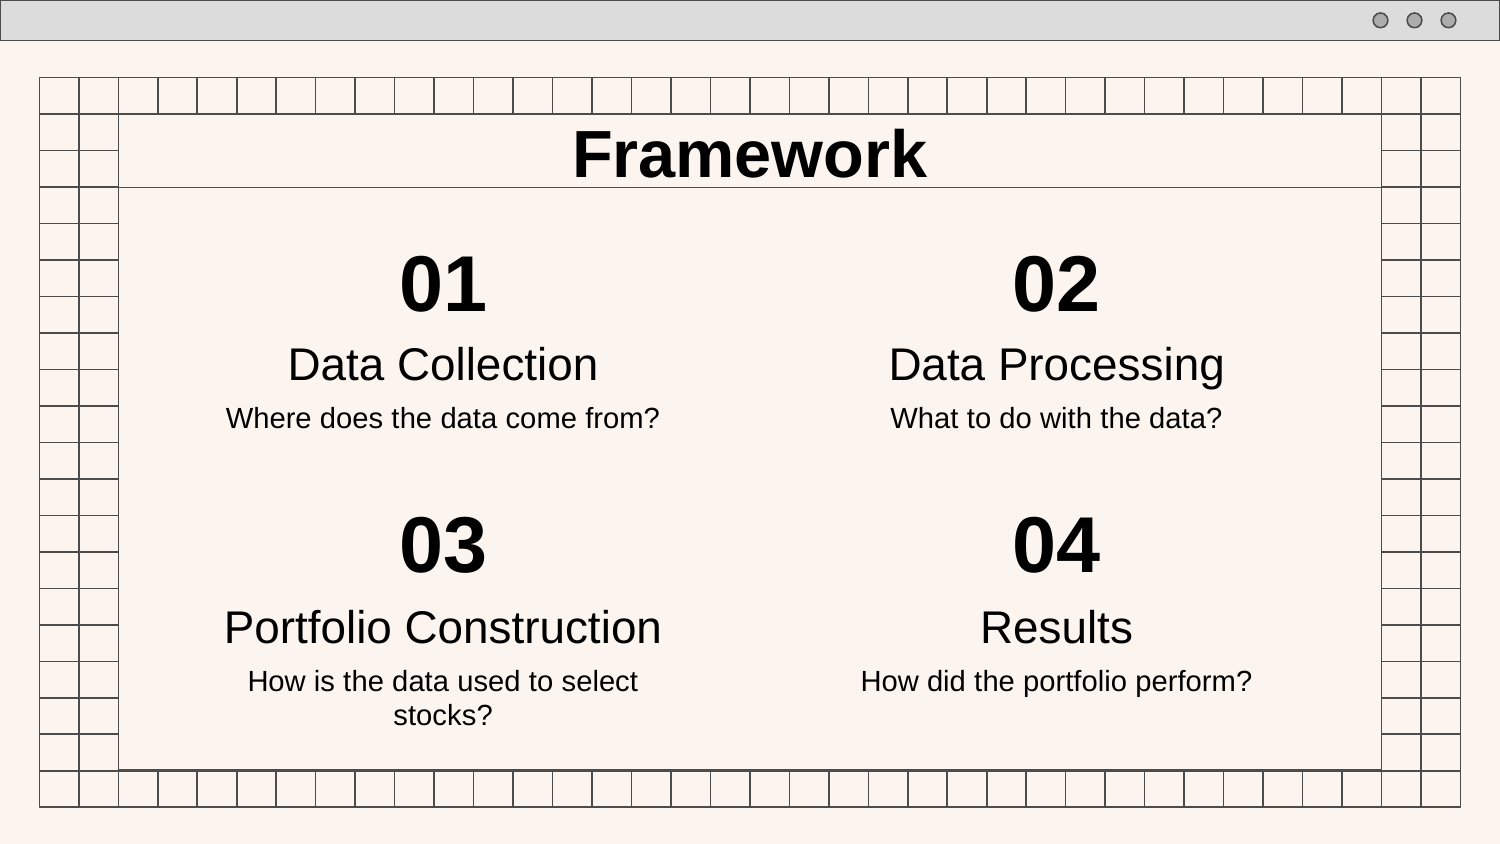

# Framework
01
02
Data Collection
Data Processing
Where does the data come from?
What to do with the data?
03
04
Portfolio Construction
Results
How is the data used to select stocks?
How did the portfolio perform?